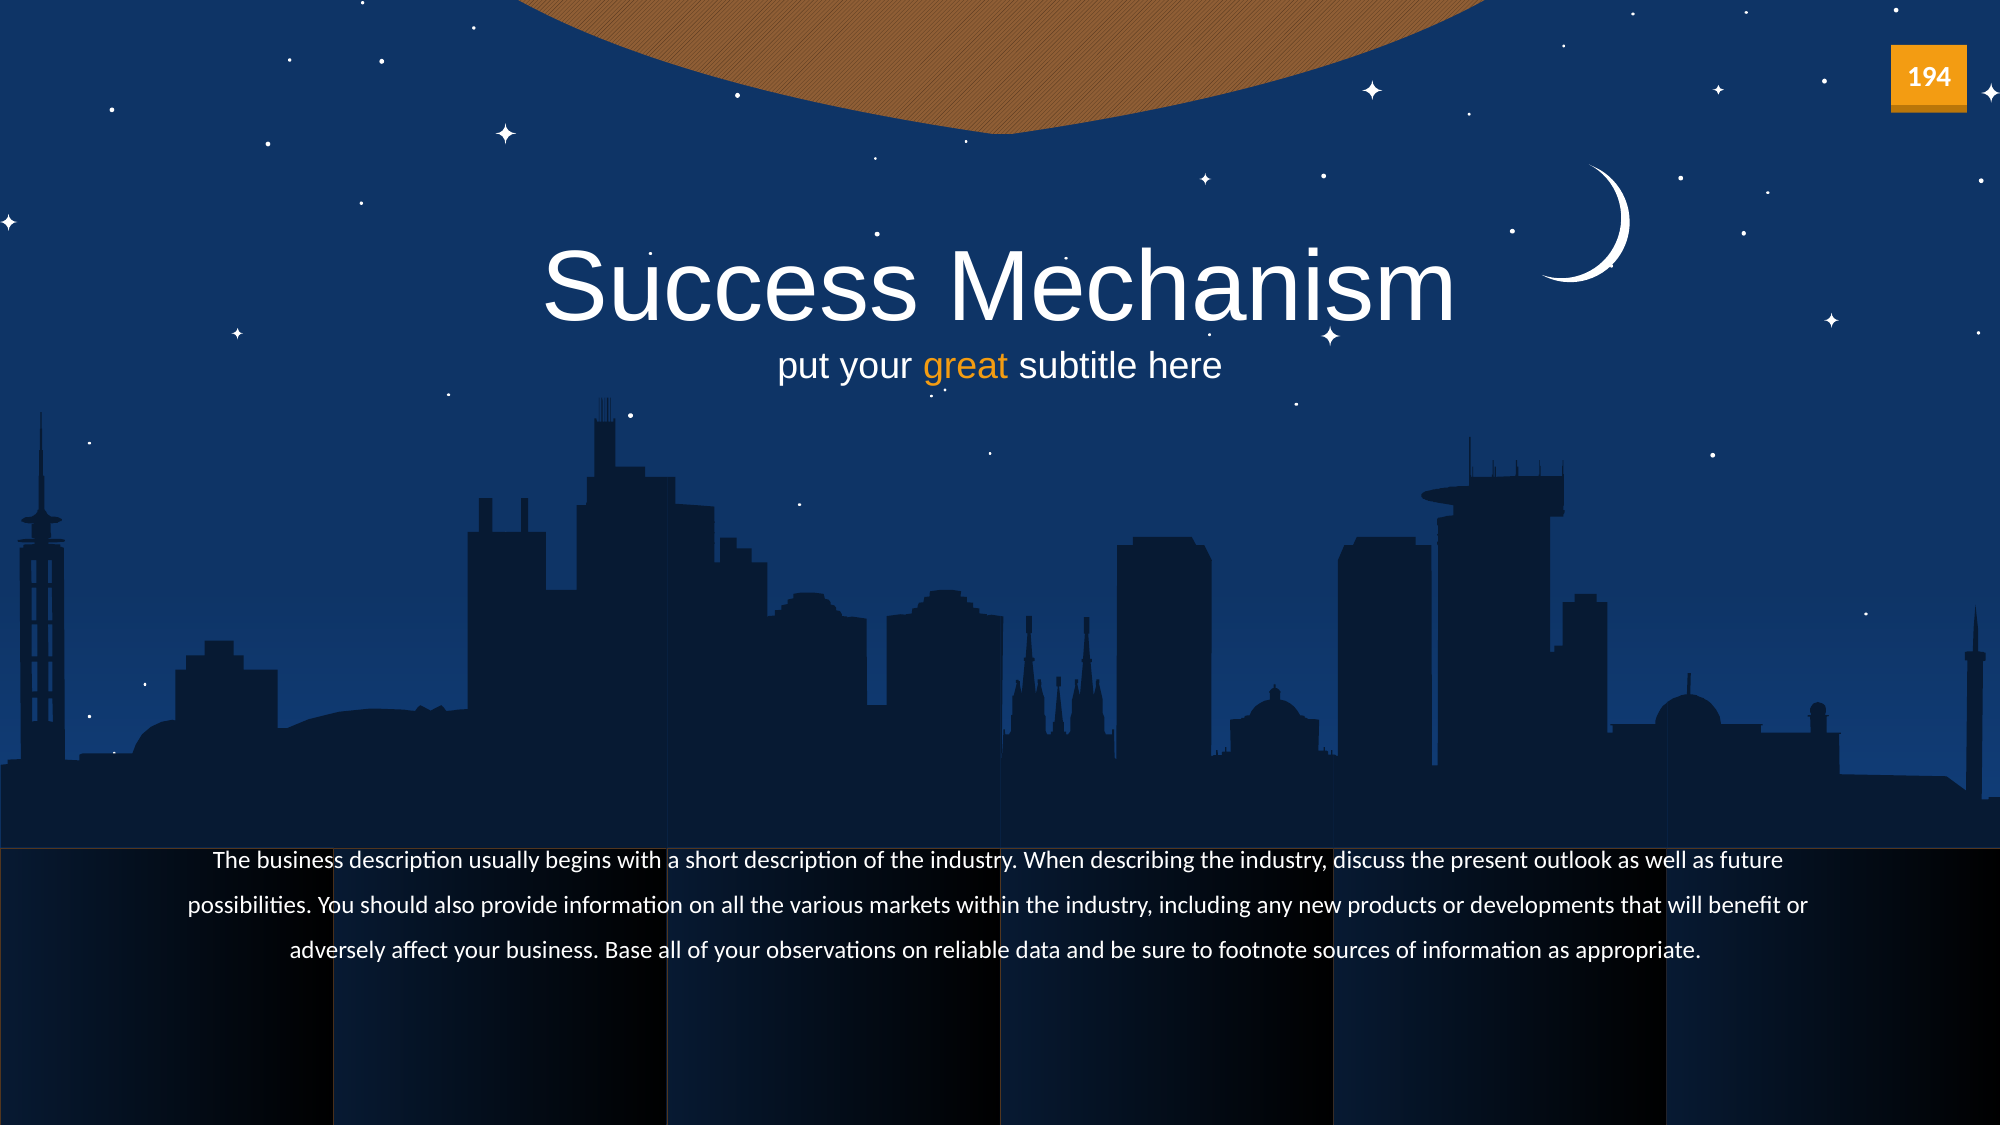

Success Mechanism
put your great subtitle here

The business description usually begins with a short description of the industry. When describing the industry, discuss the present outlook as well as future possibilities. You should also provide information on all the various markets within the industry, including any new products or developments that will benefit or adversely affect your business. Base all of your observations on reliable data and be sure to footnote sources of information as appropriate.